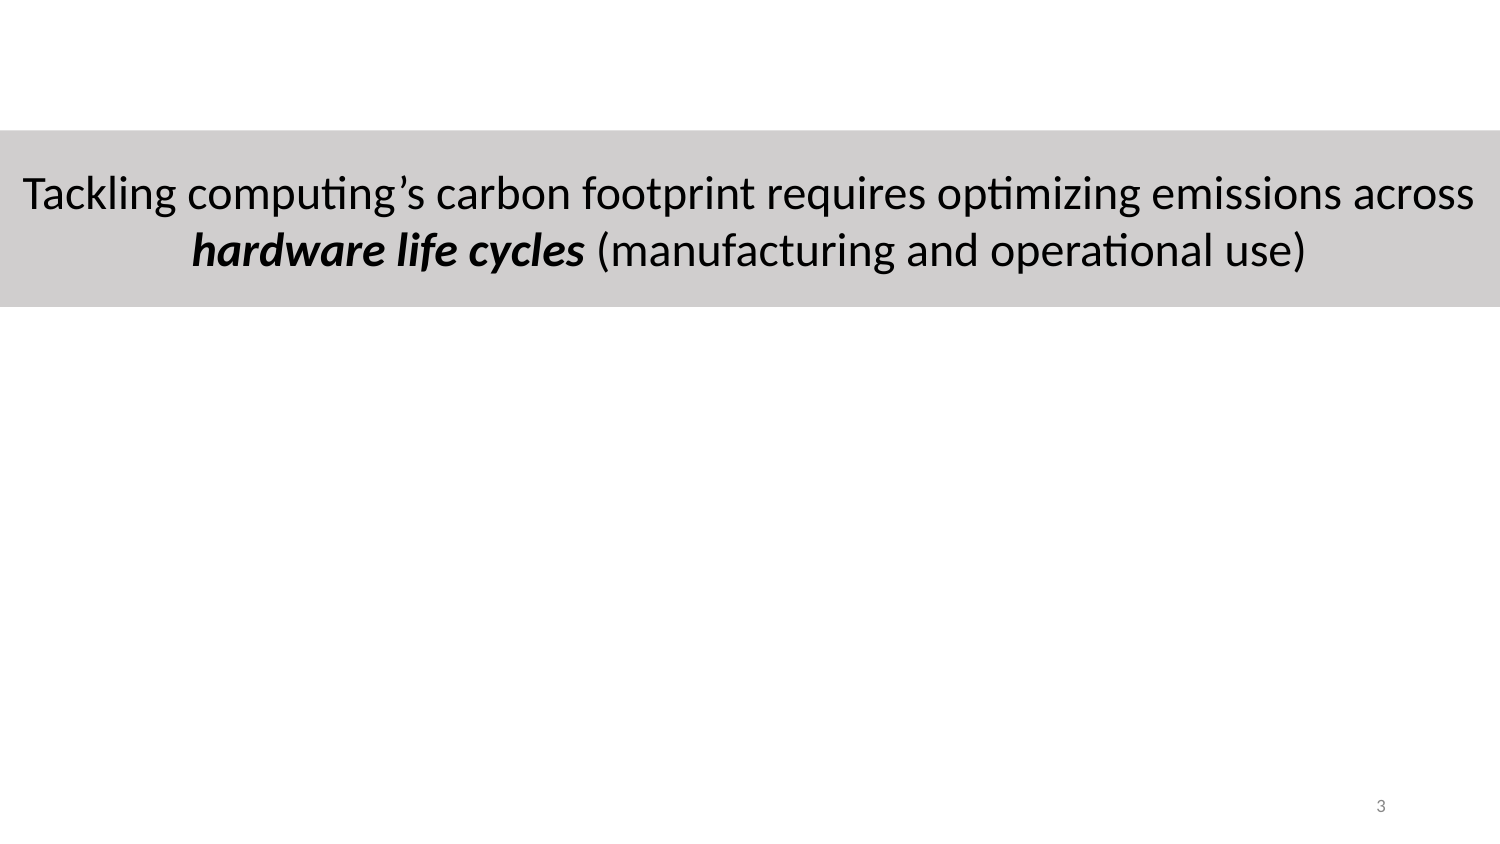

Tackling computing’s carbon footprint requires optimizing emissions across hardware life cycles (manufacturing and operational use)
3